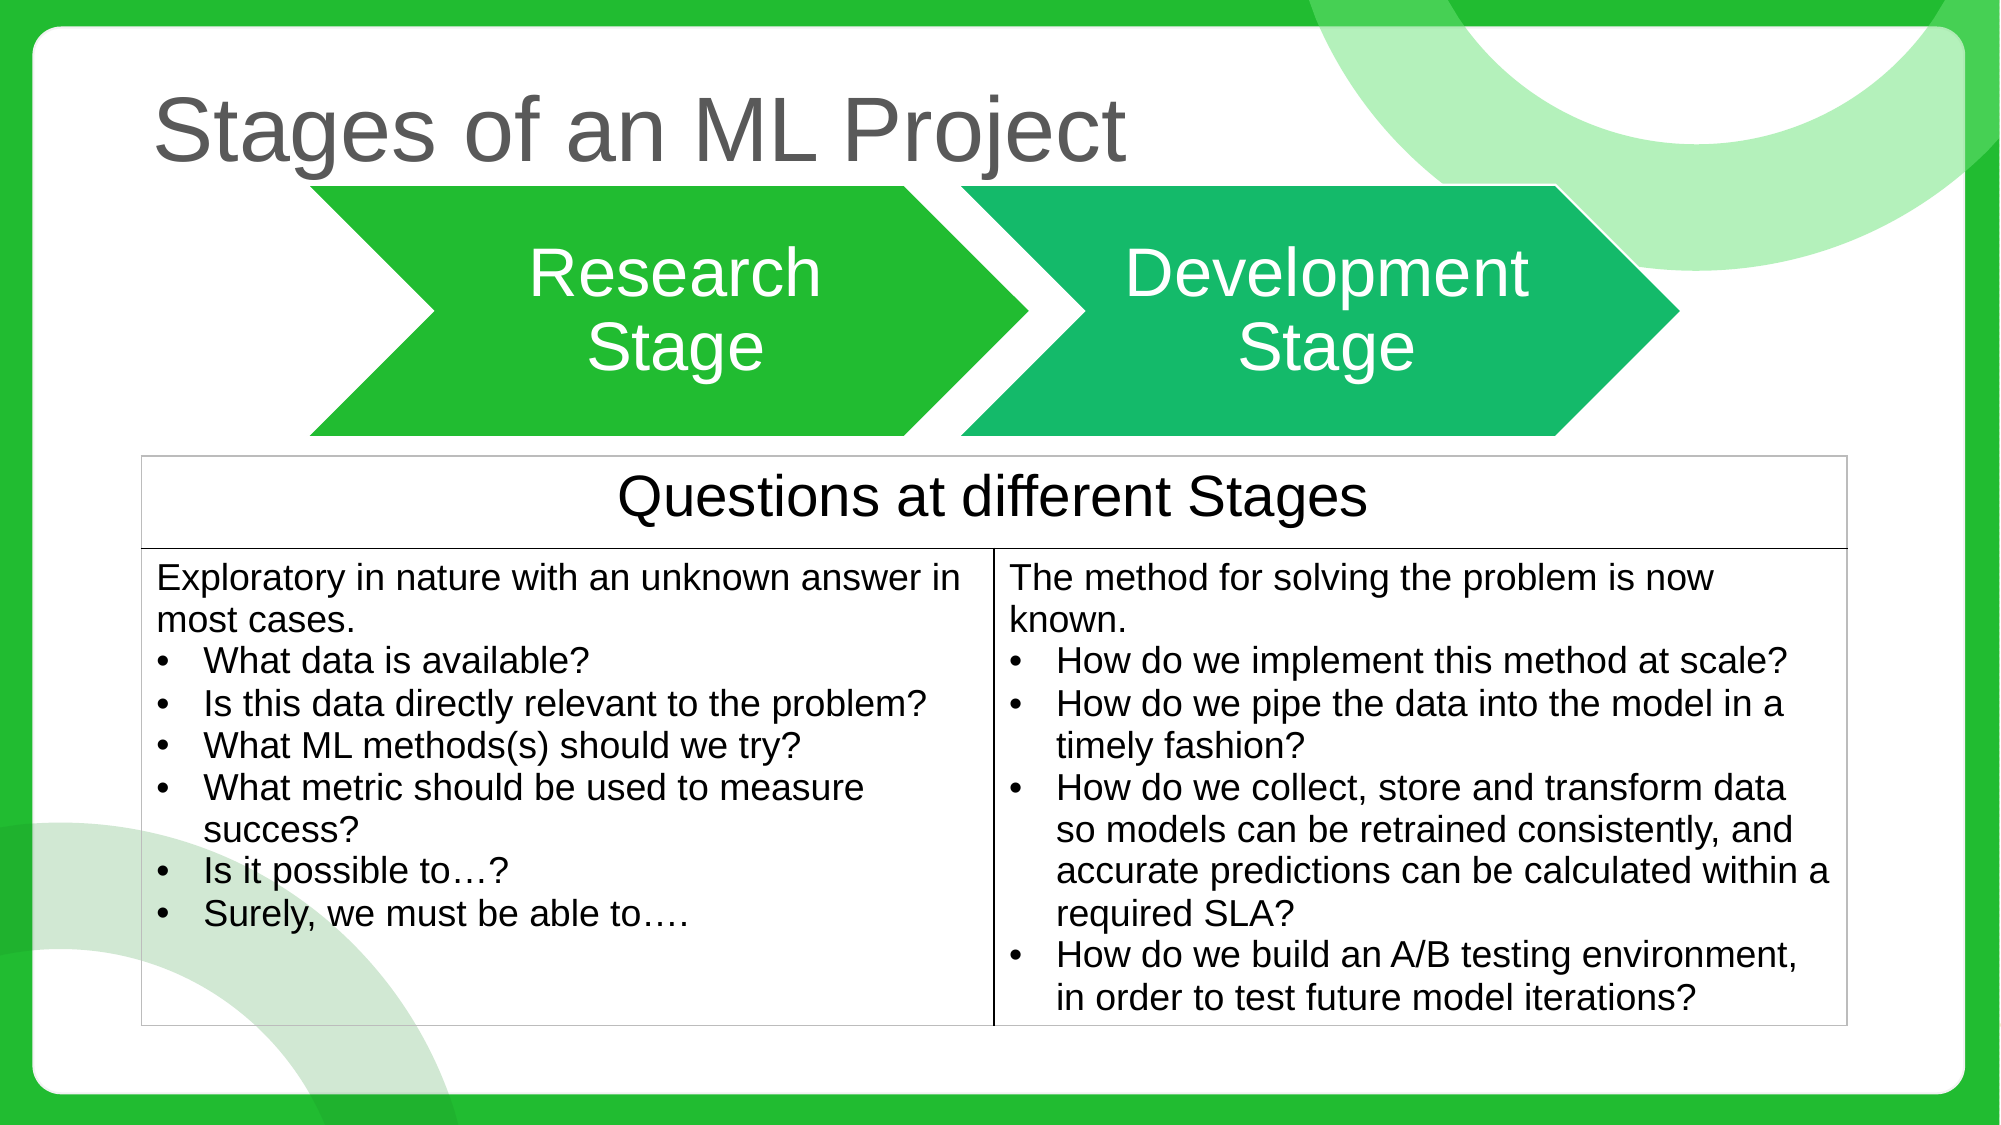

# Stages of an ML Project
Research Stage
Development Stage
| Questions at different Stages |  |
| --- | --- |
| Exploratory in nature with an unknown answer in most cases. What data is available? Is this data directly relevant to the problem? What ML methods(s) should we try? What metric should be used to measure success? Is it possible to…? Surely, we must be able to…. | The method for solving the problem is now known. How do we implement this method at scale? How do we pipe the data into the model in a timely fashion? How do we collect, store and transform data so models can be retrained consistently, and accurate predictions can be calculated within a required SLA? How do we build an A/B testing environment, in order to test future model iterations? |